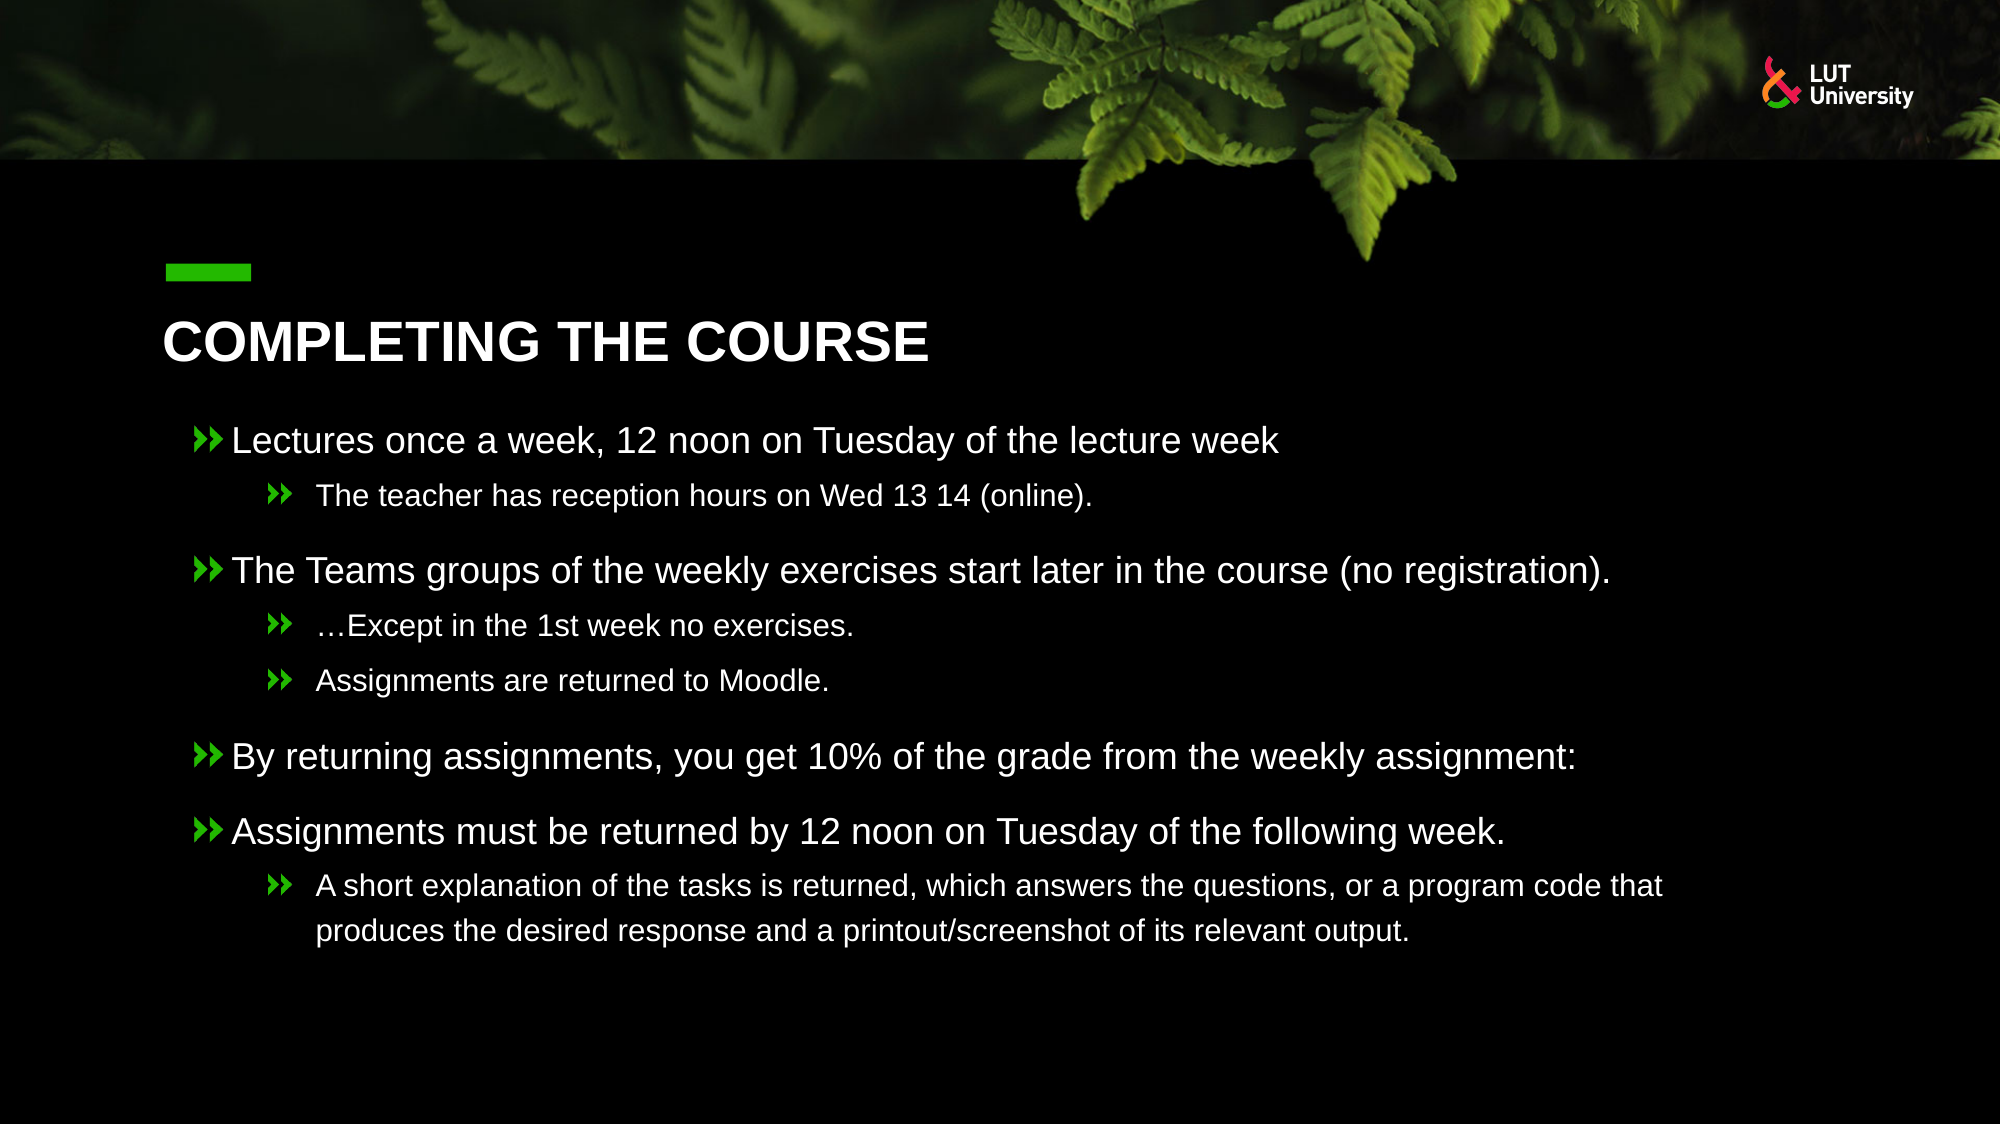

# COMPLETING THE COURSE
Lectures once a week, 12 noon on Tuesday of the lecture week
The teacher has reception hours on Wed 13 14 (online).
The Teams groups of the weekly exercises start later in the course (no registration).
…Except in the 1st week no exercises.
Assignments are returned to Moodle.
By returning assignments, you get 10% of the grade from the weekly assignment:
Assignments must be returned by 12 noon on Tuesday of the following week.
A short explanation of the tasks is returned, which answers the questions, or a program code that produces the desired response and a printout/screenshot of its relevant output.